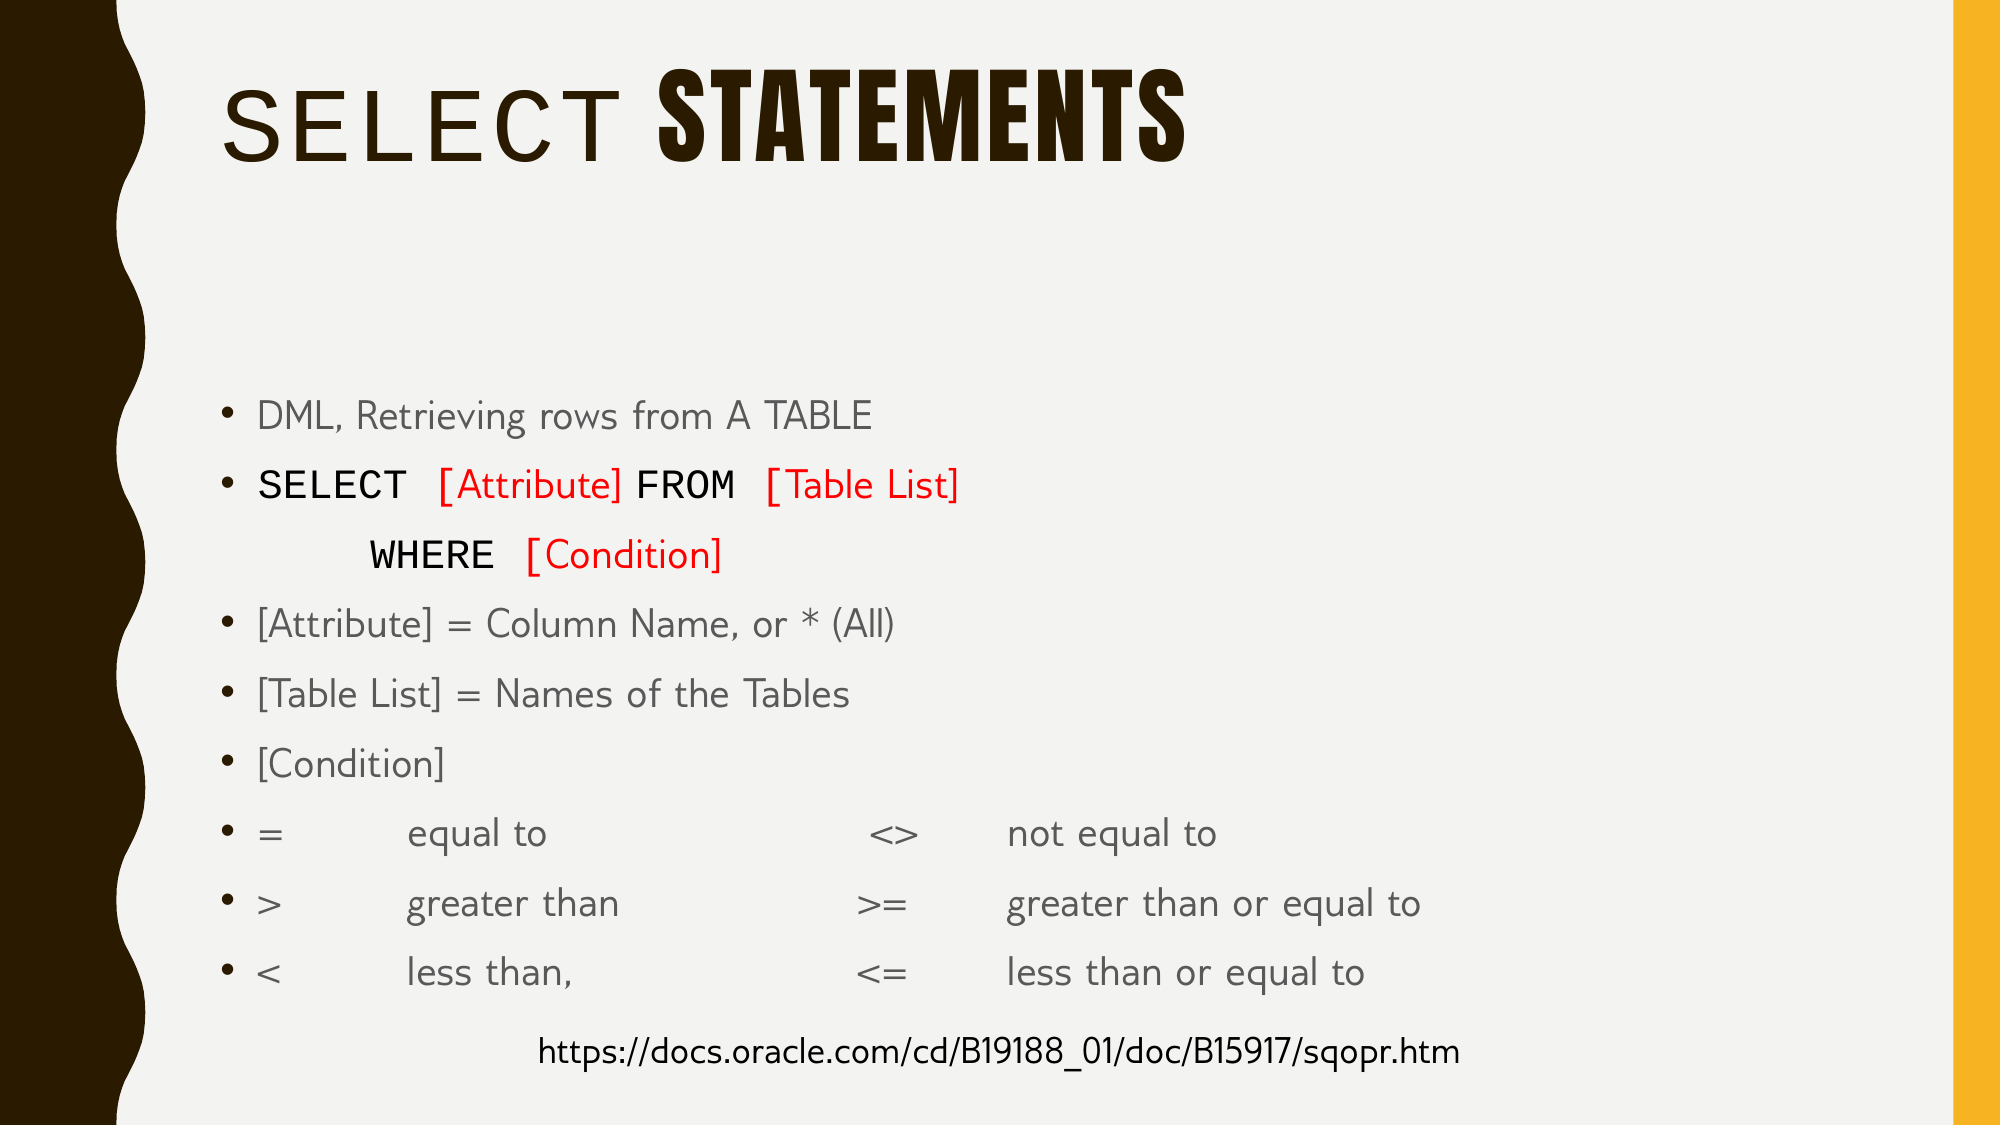

# Select Statements
DML, Retrieving rows from A TABLE
SELECT [Attribute] FROM [Table List]
	WHERE [Condition]
[Attribute] = Column Name, or * (All)
[Table List] = Names of the Tables
[Condition]
=	equal to			 <> 	not equal to
>	greater than		>=	greater than or equal to
<	less than,		<=	less than or equal to
https://docs.oracle.com/cd/B19188_01/doc/B15917/sqopr.htm